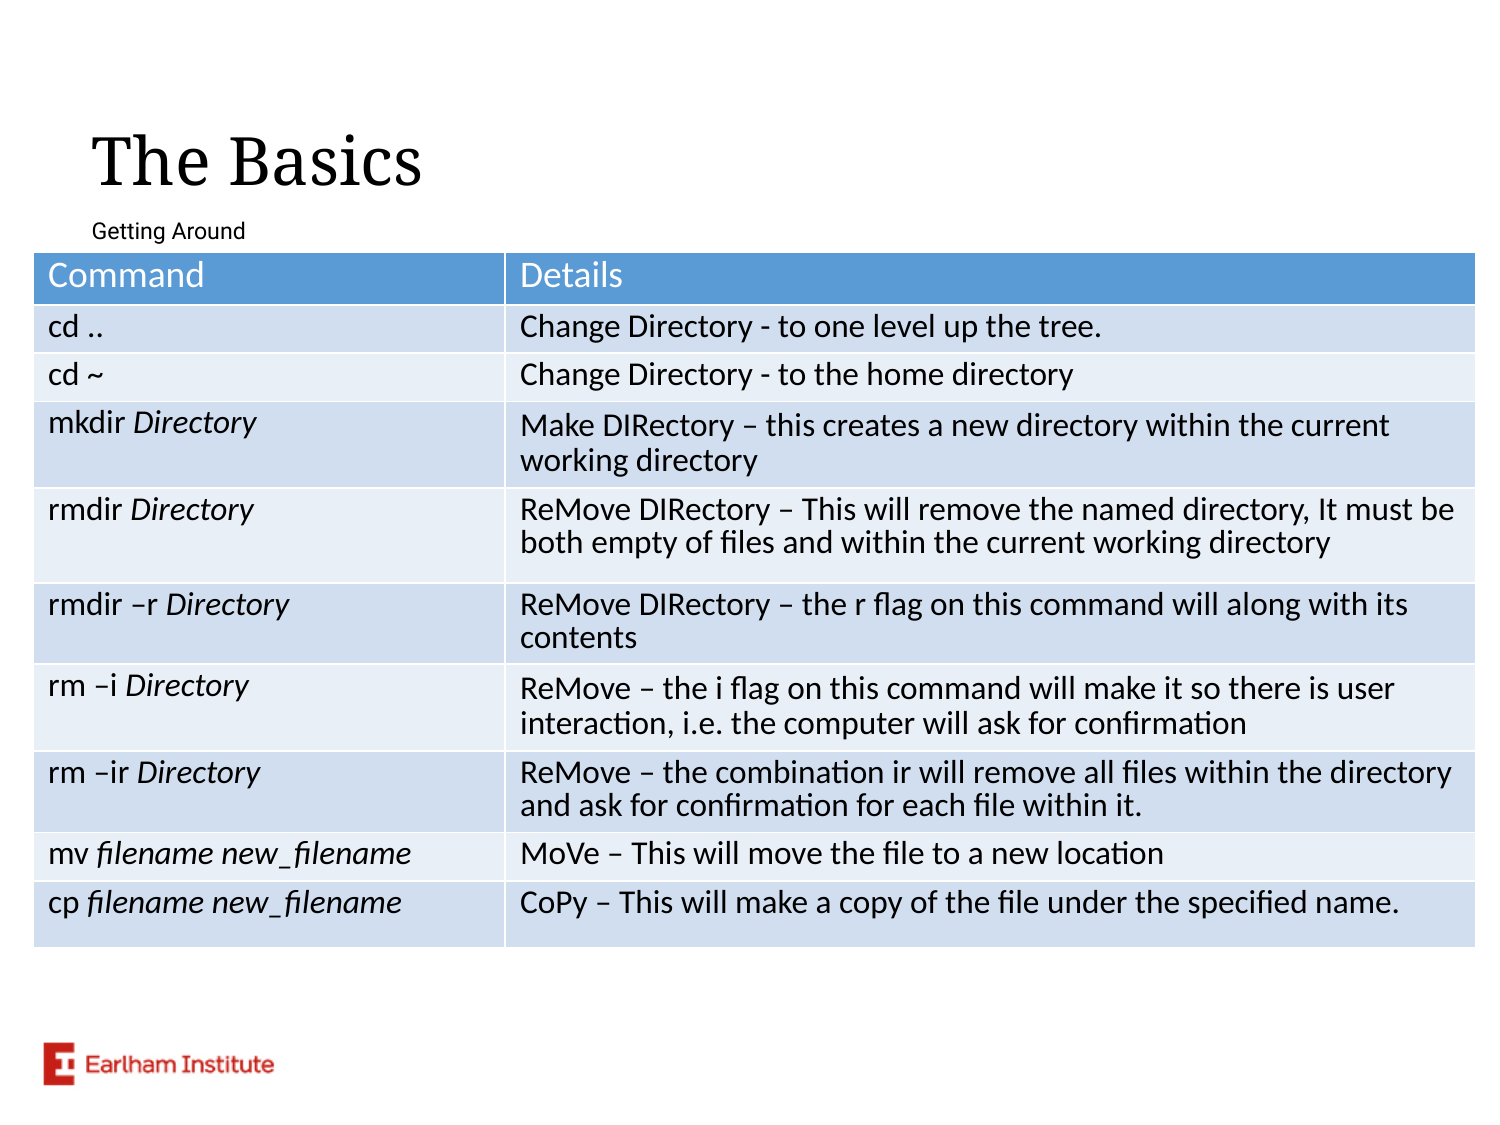

# The Basics
Getting Around
| Command | Details |
| --- | --- |
| cd .. | Change Directory - to one level up the tree. |
| cd ~ | Change Directory - to the home directory |
| mkdir Directory | Make DIRectory – this creates a new directory within the current working directory |
| rmdir Directory | ReMove DIRectory – This will remove the named directory, It must be both empty of files and within the current working directory |
| rmdir –r Directory | ReMove DIRectory – the r flag on this command will along with its contents |
| rm –i Directory | ReMove – the i flag on this command will make it so there is user interaction, i.e. the computer will ask for confirmation |
| rm –ir Directory | ReMove – the combination ir will remove all files within the directory and ask for confirmation for each file within it. |
| mv filename new\_filename | MoVe – This will move the file to a new location |
| cp filename new\_filename | CoPy – This will make a copy of the file under the specified name. |